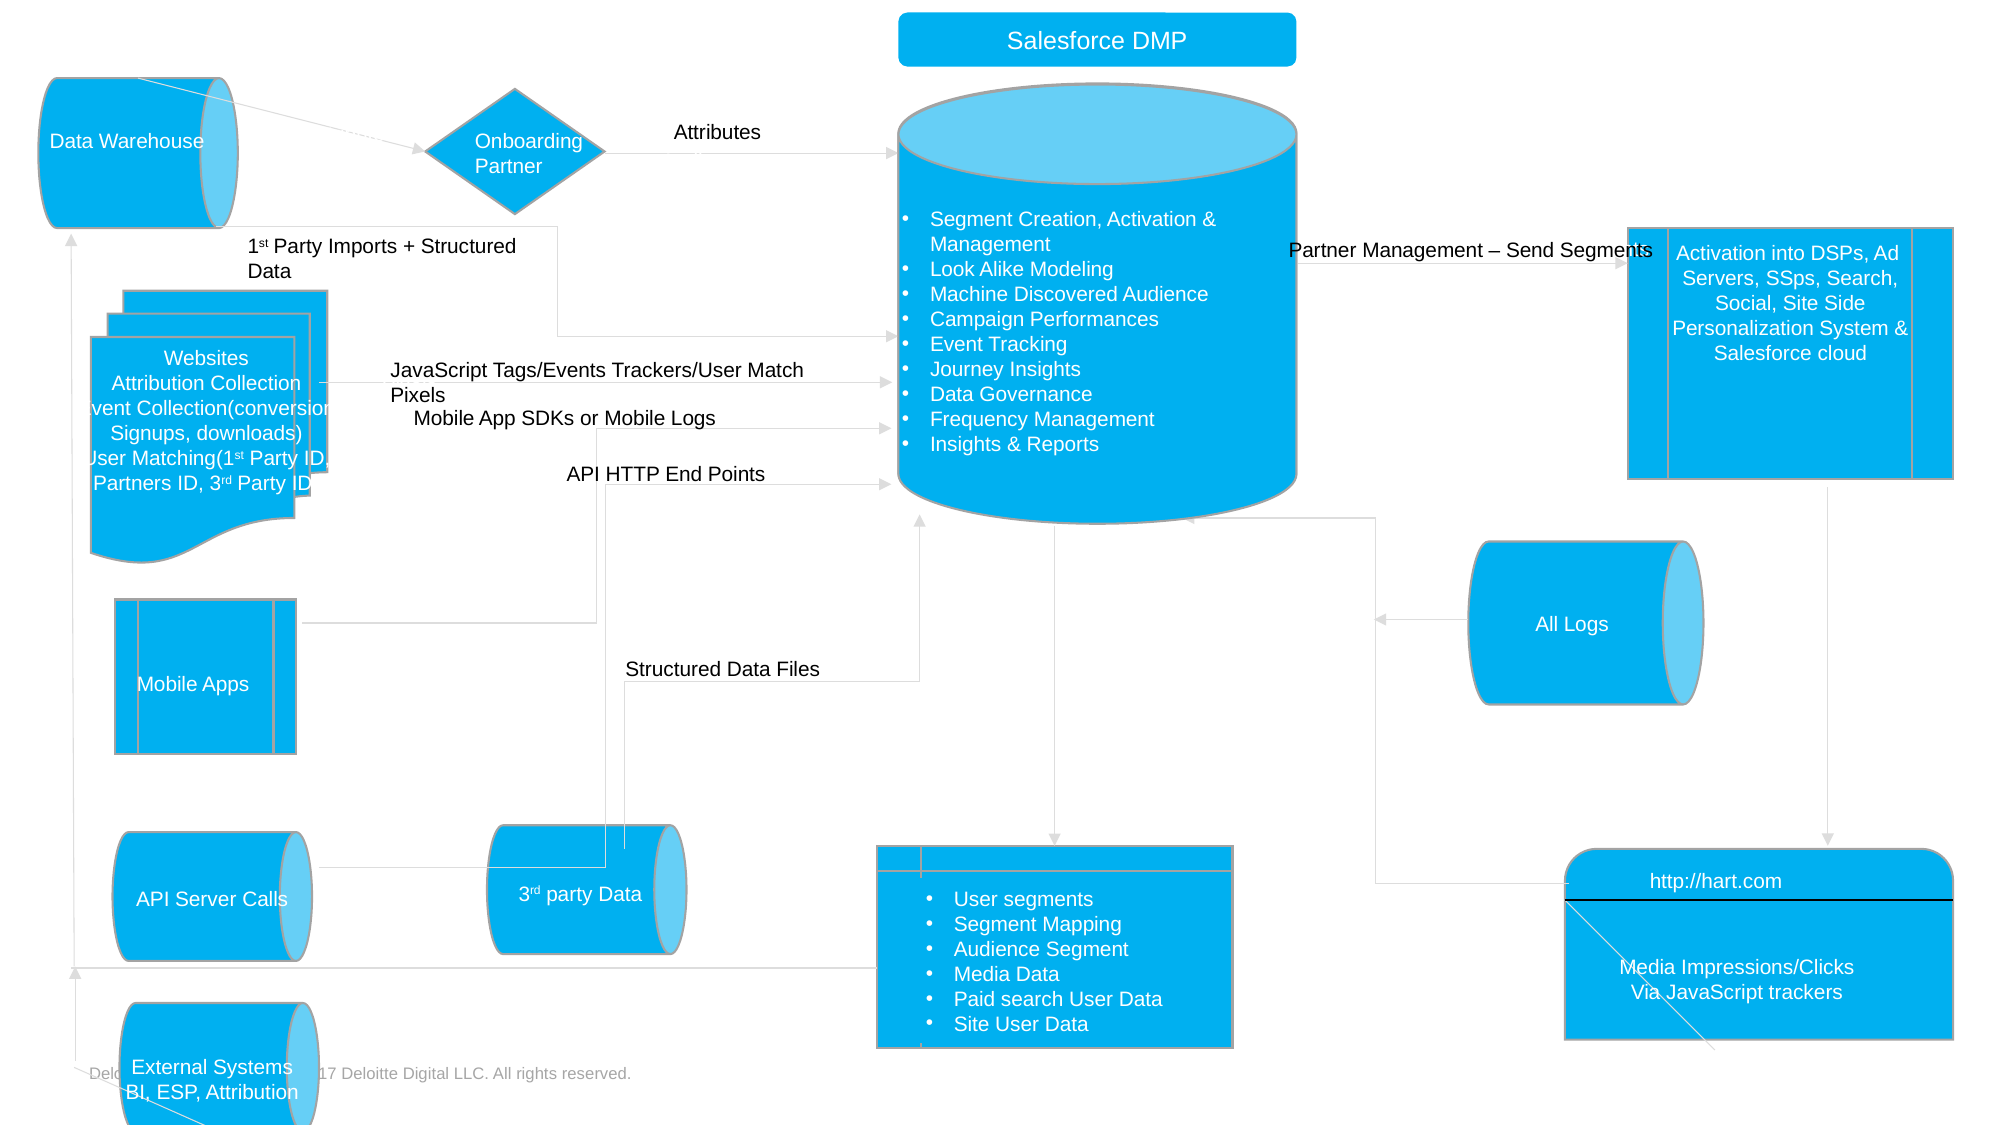

Salesforce DMP

 Attributes
PII & Attributes
KUID & Attributes
Onboarding Partner
Data Warehouse
Segment Creation, Activation & Management
Look Alike Modeling
Machine Discovered Audience
Campaign Performances
Event Tracking
Journey Insights
Data Governance
Frequency Management
Insights & Reports
1st Party Imports + Structured Data
1st Party Imports + Structured Data
            Partner Management – Send Segments

            Partner Management – Send Segments
Activation into DSPs, Ad
Servers, SSps, Search,
Social, Site Side
Personalization System &
Salesforce cloud

Websites
Attribution Collection
Event Collection(conversion
Signups, downloads)
User Matching(1st Party ID,
Partners ID, 3rd Party ID)
JavaScript Tags/Events Trackers/User Match Pixels
JavaScript Tags/Events Trackers/User Match Pixels
Mobile App SDKs or Mobile Logs
Mobile App SDKs or Mobile Logs
API HTTP End Points
API HTTP End Points

All Logs
Structured Data Files
Structured Data Files
Mobile Apps

http://hart.com
3rd party Data
API Server Calls
User segments
Segment Mapping
Audience Segment
Media Data
Paid search User Data
Site User Data
Media Impressions/Clicks
Via JavaScript trackers

External Systems
BI, ESP, Attribution